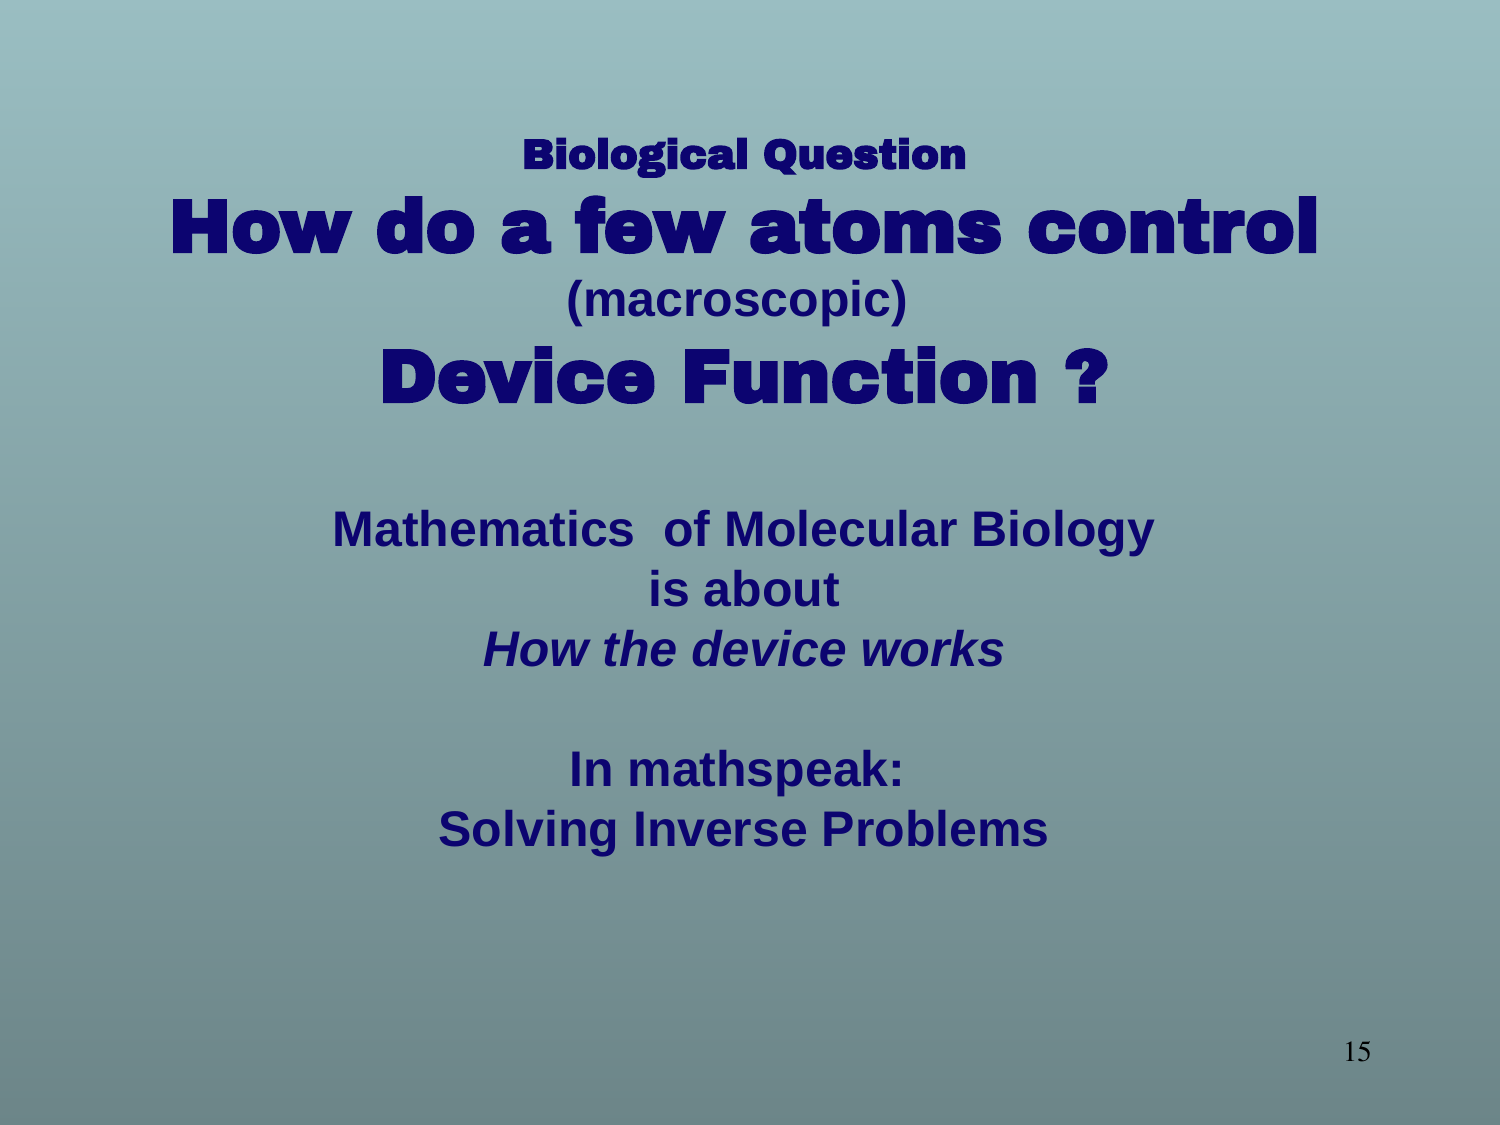

Biological Question
How do a few atoms control (macroscopic)
Device Function ?

Mathematics  of Molecular Biology
is about
How the device works
In mathspeak:
Solving Inverse Problems

15